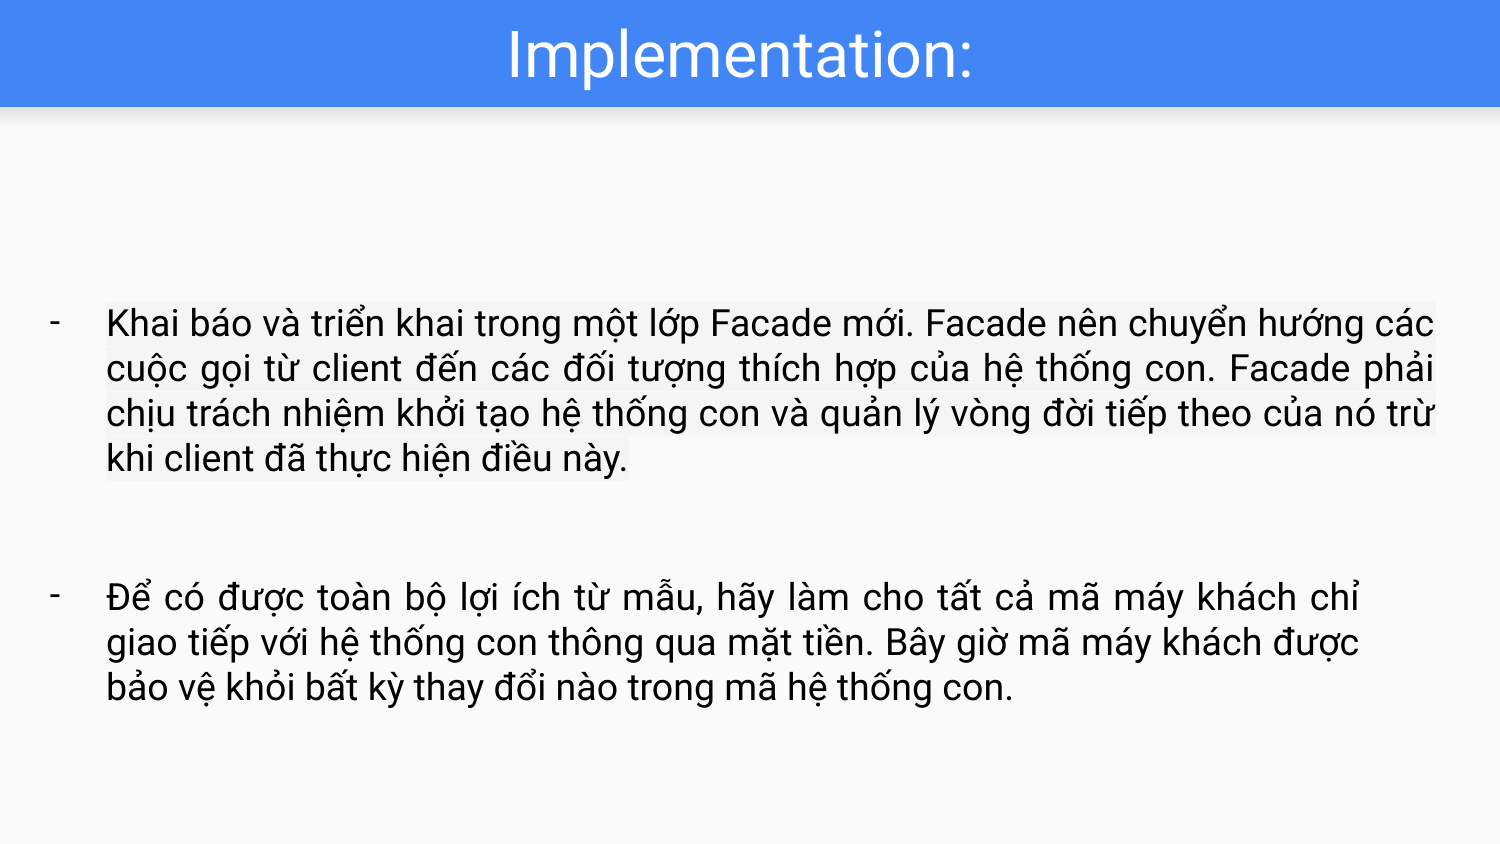

# Implementation:
Khai báo và triển khai trong một lớp Facade mới. Facade nên chuyển hướng các cuộc gọi từ client đến các đối tượng thích hợp của hệ thống con. Facade phải chịu trách nhiệm khởi tạo hệ thống con và quản lý vòng đời tiếp theo của nó trừ khi client đã thực hiện điều này.
Để có được toàn bộ lợi ích từ mẫu, hãy làm cho tất cả mã máy khách chỉ giao tiếp với hệ thống con thông qua mặt tiền. Bây giờ mã máy khách được bảo vệ khỏi bất kỳ thay đổi nào trong mã hệ thống con.